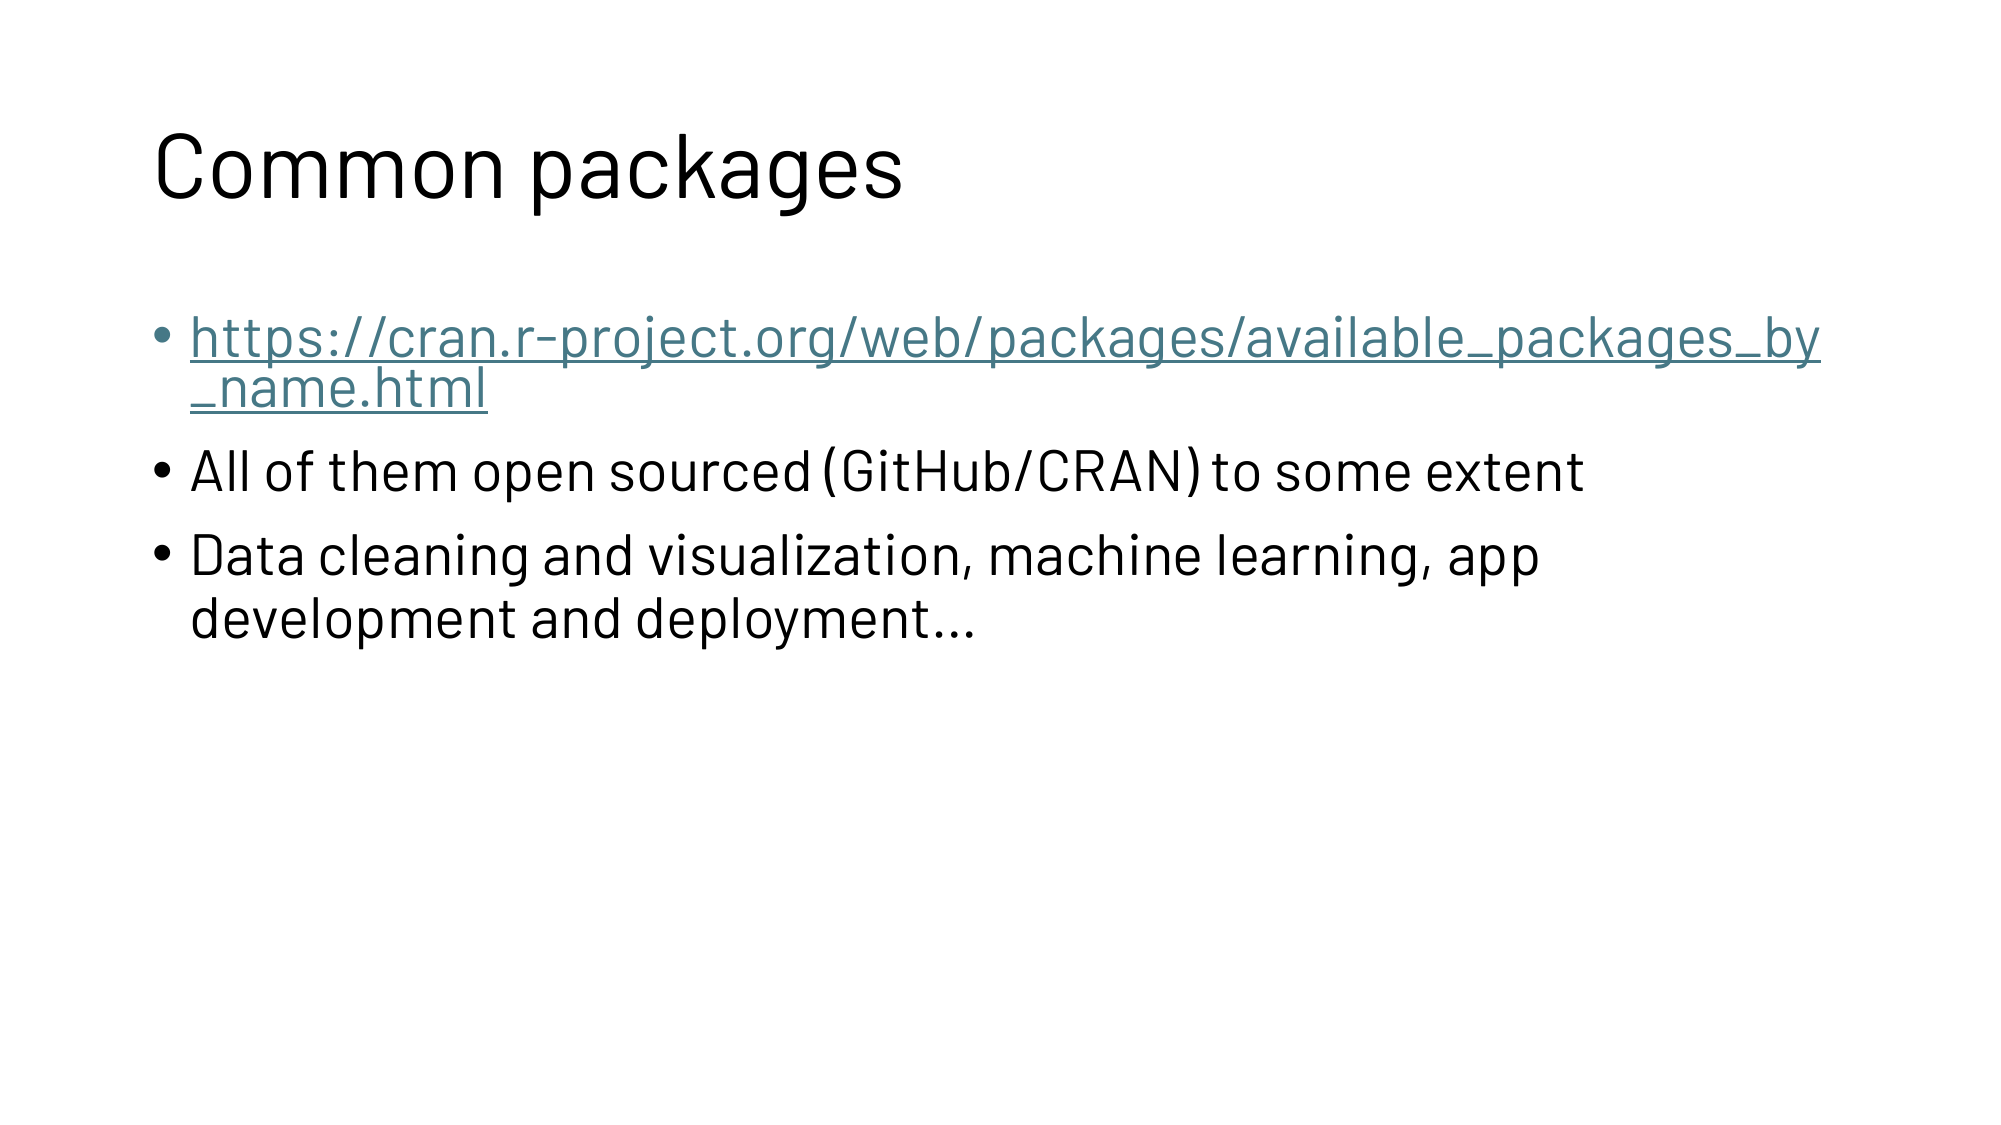

# Common packages
https://cran.r-project.org/web/packages/available_packages_by_name.html
All of them open sourced (GitHub/CRAN) to some extent
Data cleaning and visualization, machine learning, app development and deployment…